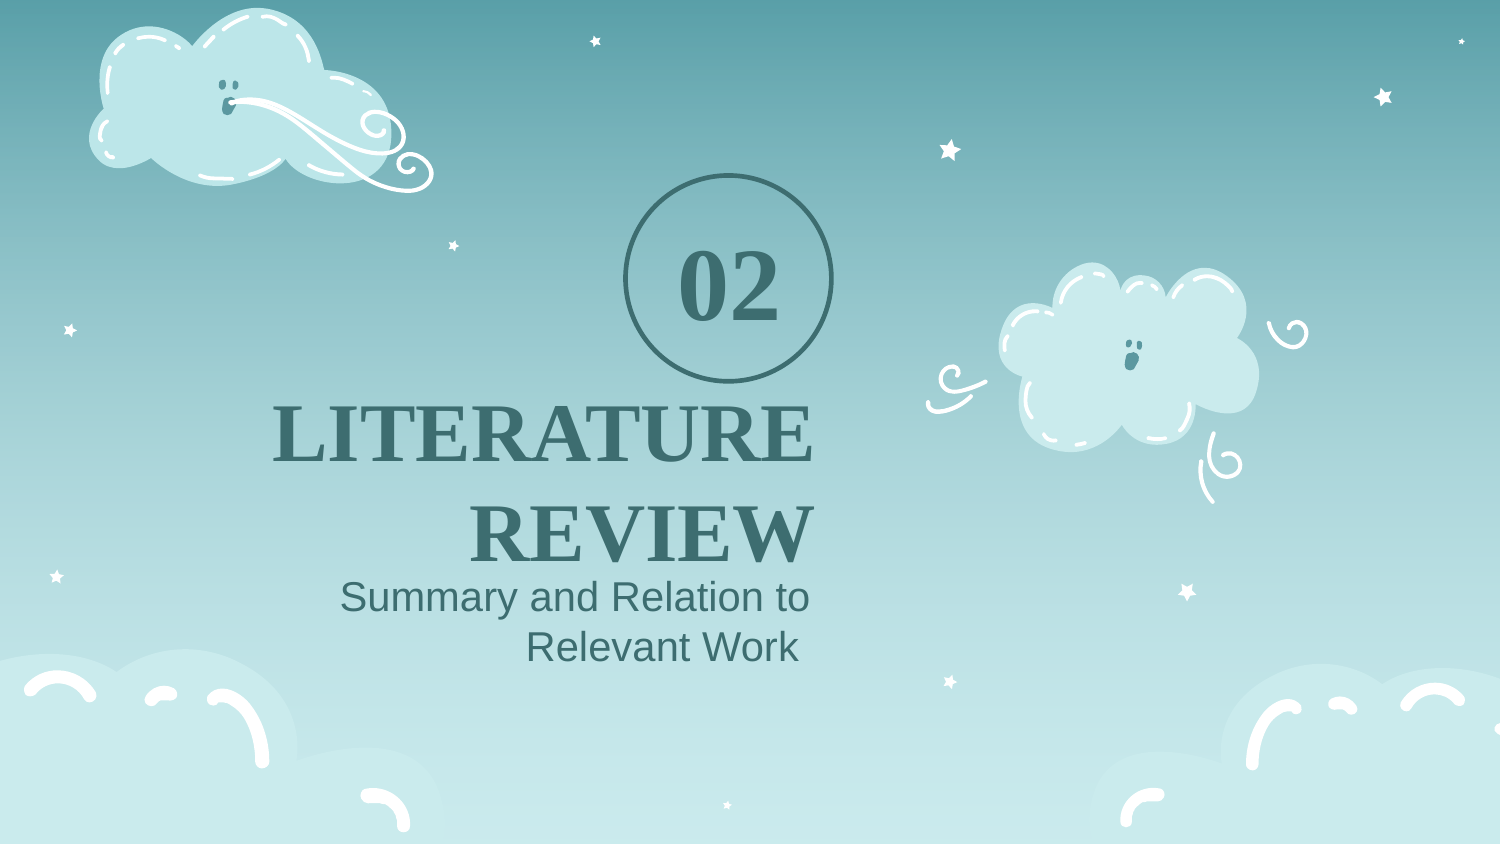

02

# LITERATURE REVIEW
Summary and Relation to Relevant Work